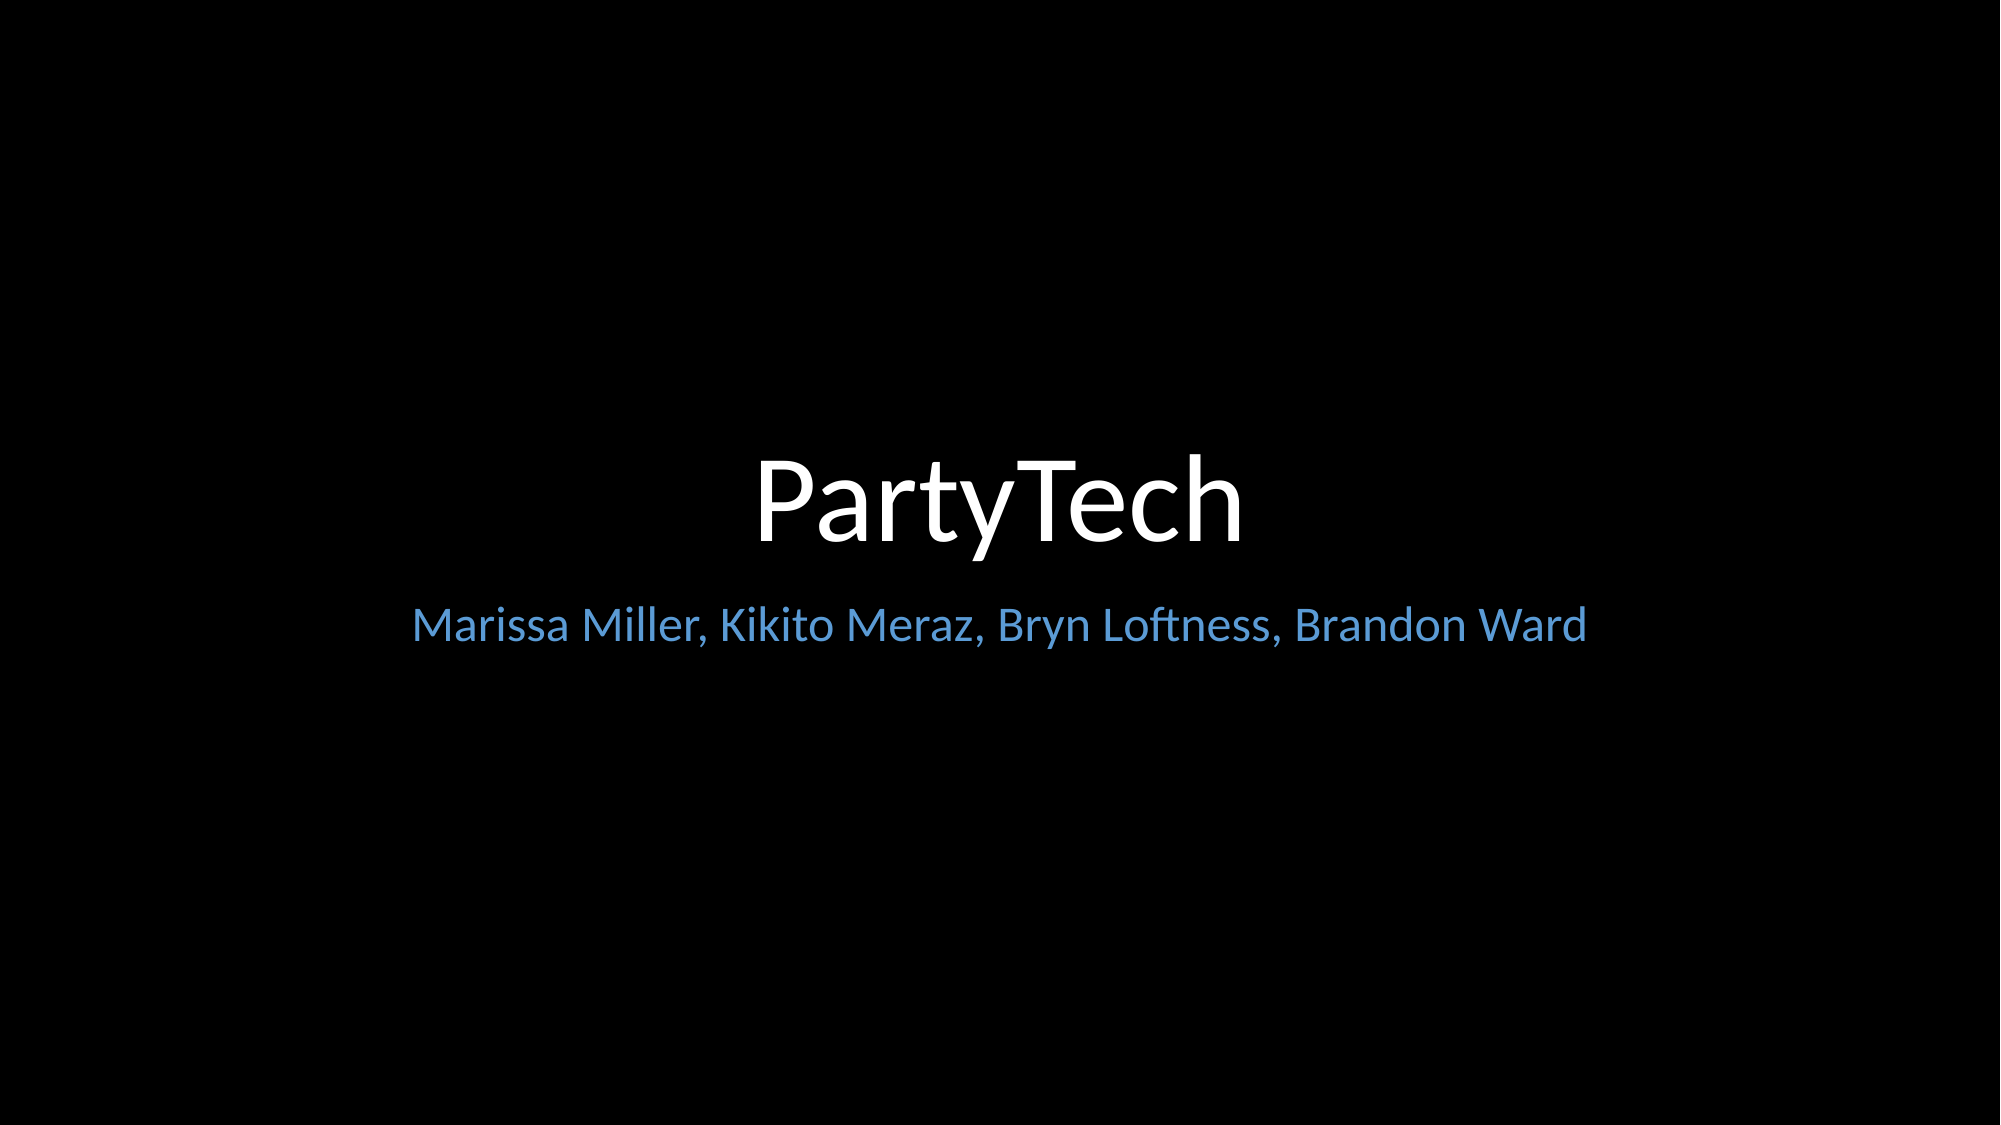

# PartyTech
Marissa Miller, Kikito Meraz, Bryn Loftness, Brandon Ward